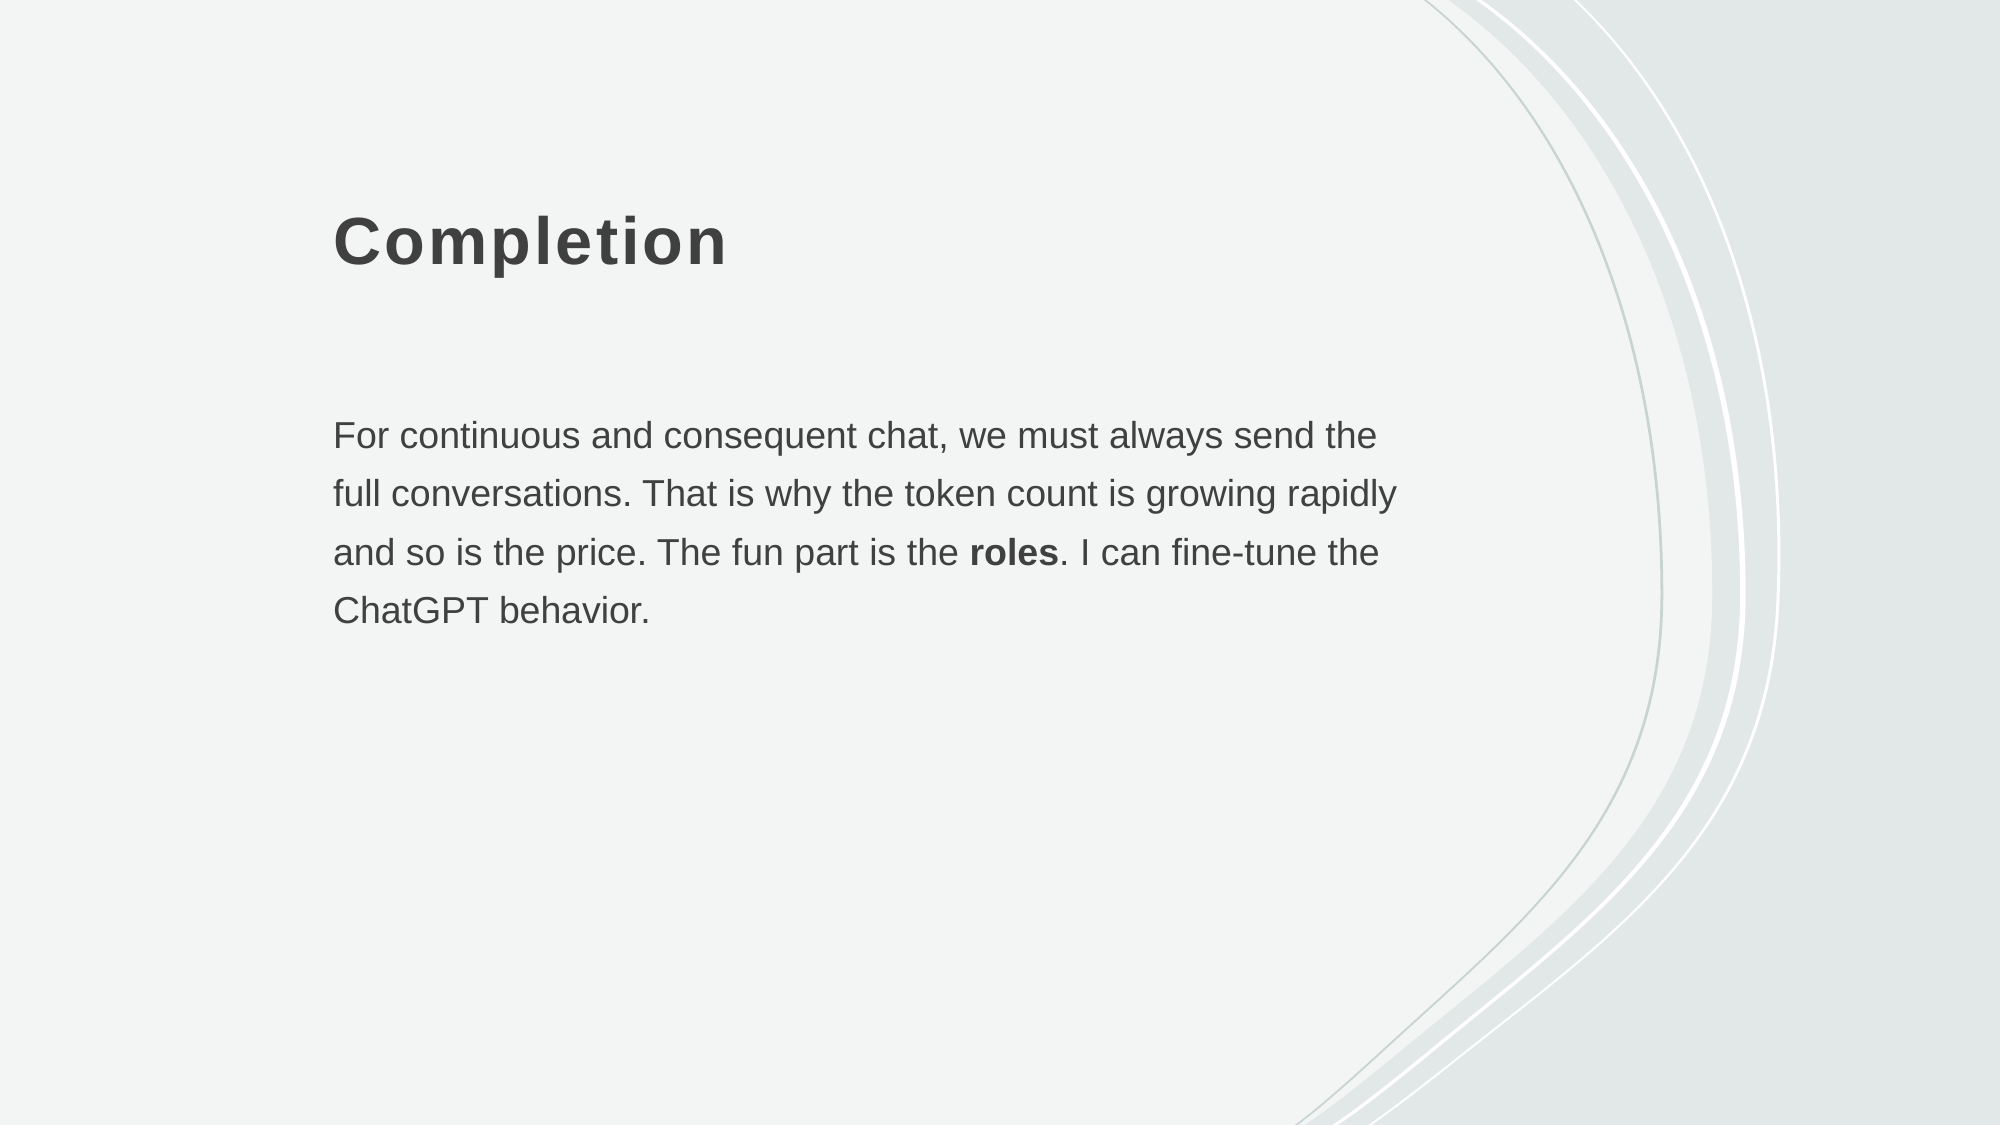

# Completion
For continuous and consequent chat, we must always send the full conversations. That is why the token count is growing rapidly and so is the price. The fun part is the roles. I can fine-tune the ChatGPT behavior.